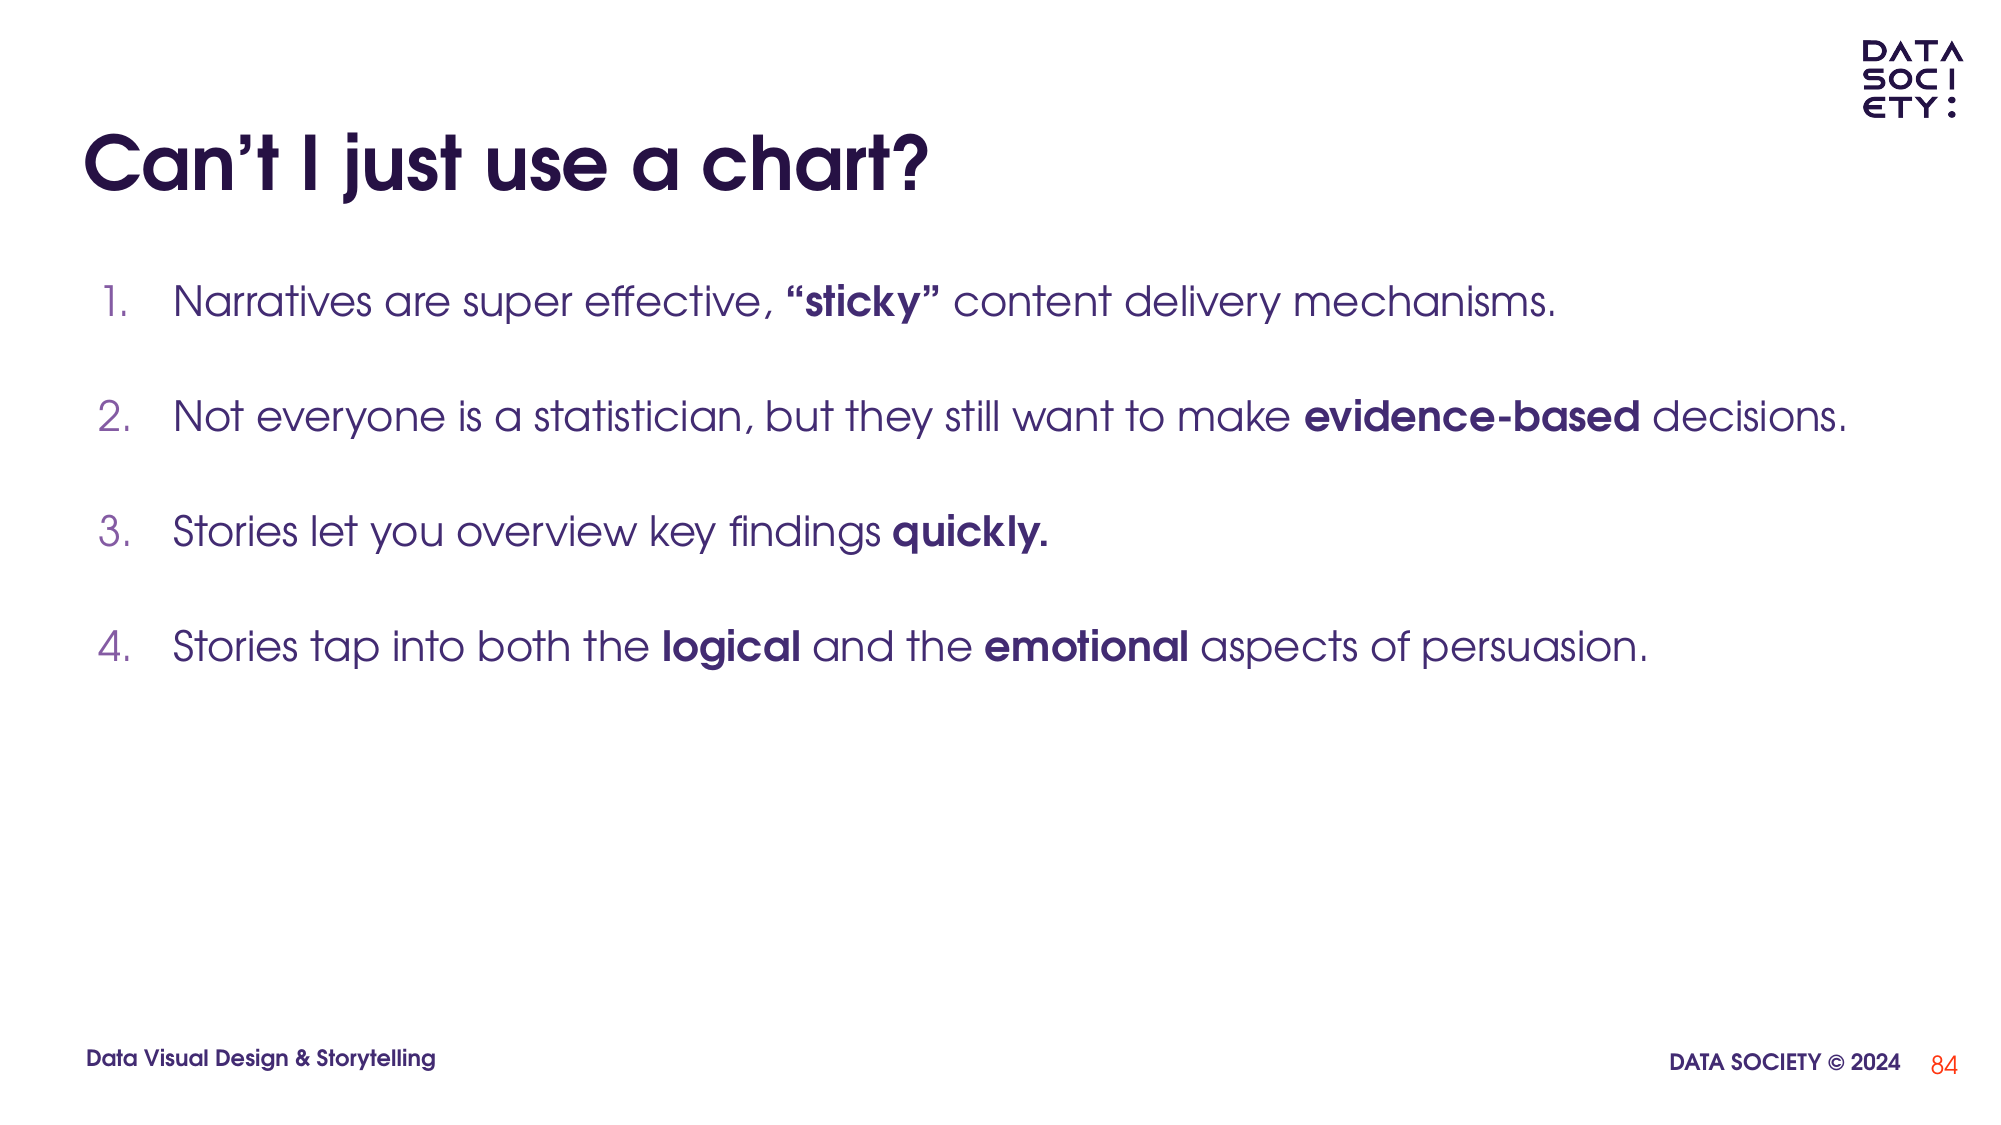

# Can’t I just use a chart?
Narratives are super effective, “sticky” content delivery mechanisms.

Not everyone is a statistician, but they still want to make evidence-based decisions.

Stories let you overview key findings quickly.

Stories tap into both the logical and the emotional aspects of persuasion.
84